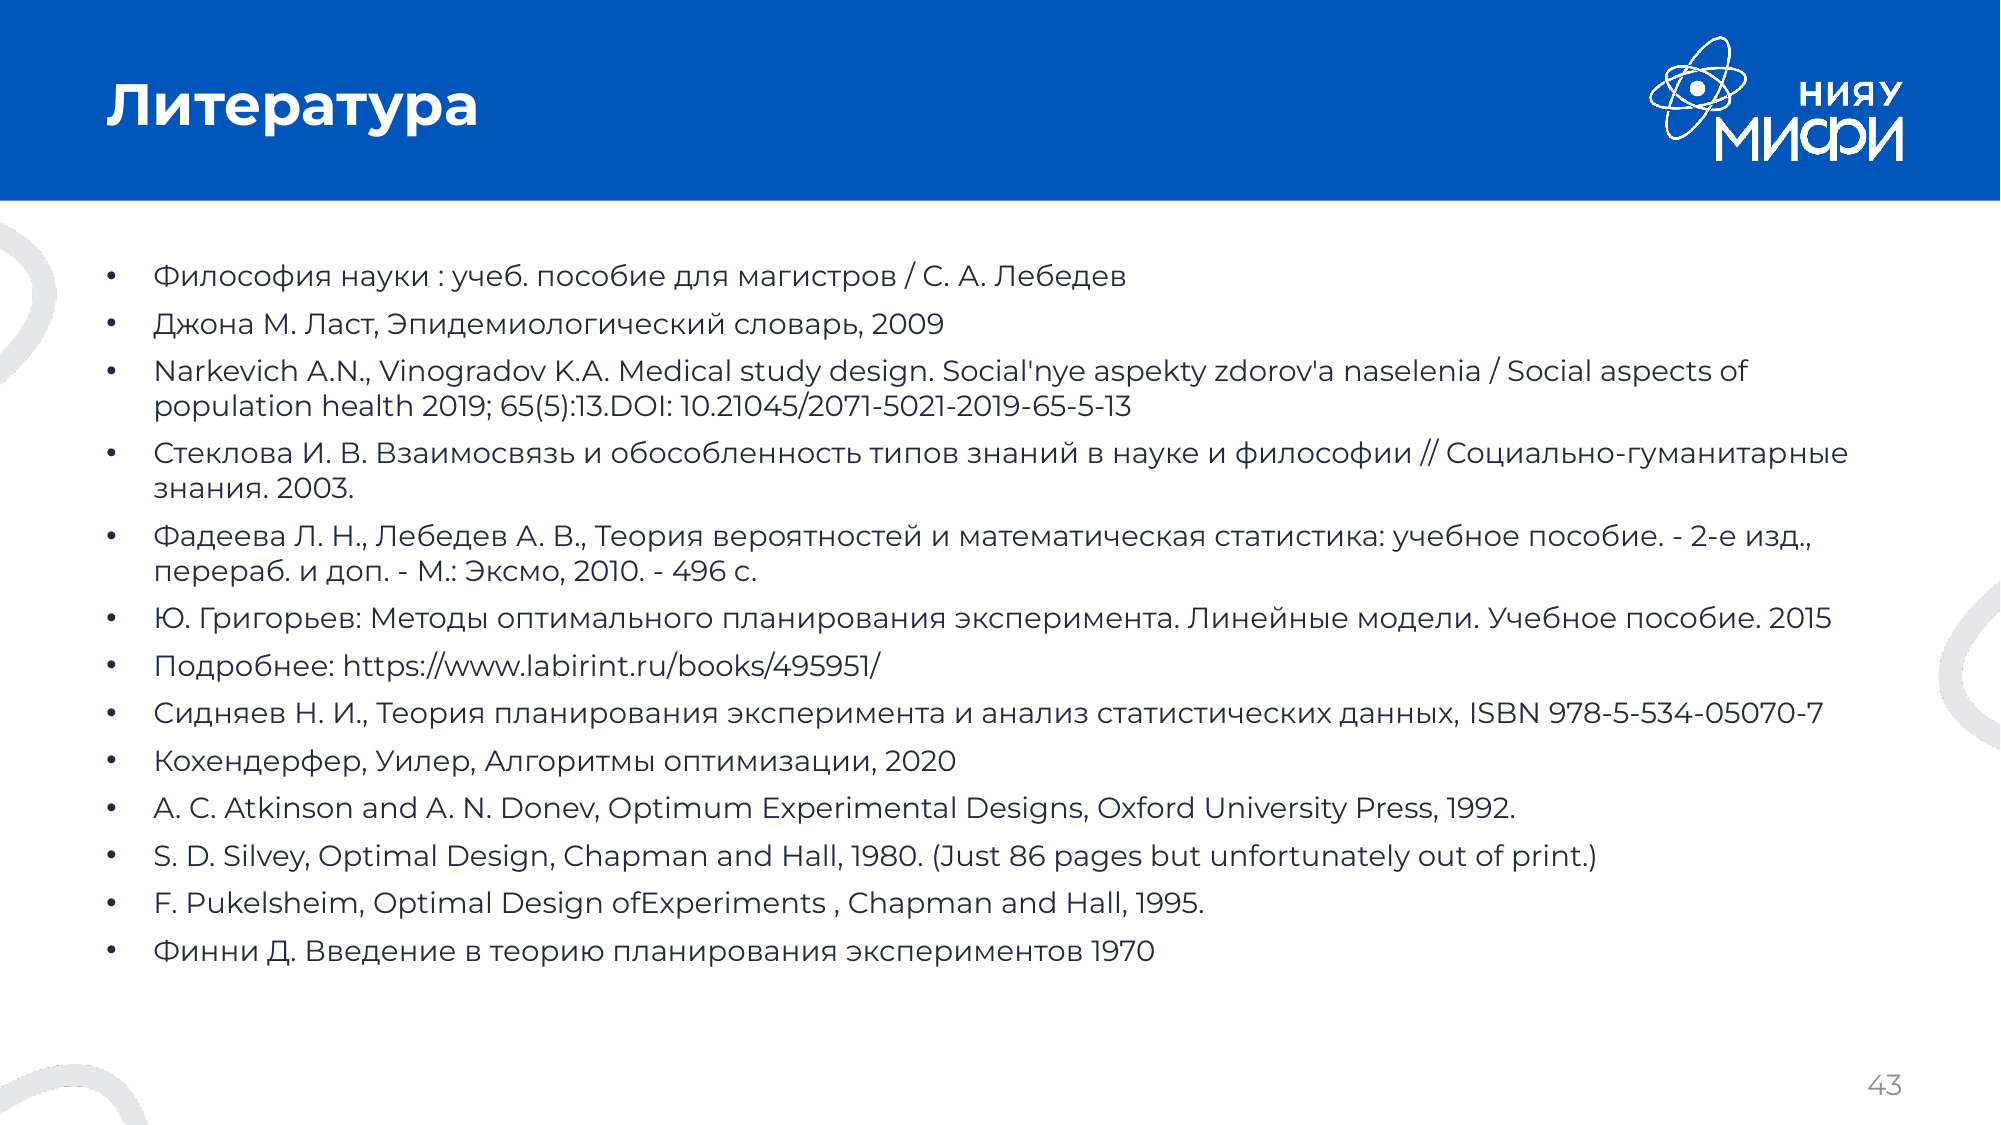

# Литература
Философия науки : учеб. пособие для магистров / С. А. Лебедев
Джона М. Ласт, Эпидемиологический словарь, 2009
Narkevich A.N., Vinogradov K.A. Medical study design. Social'nye aspekty zdorov'a naselenia / Social aspects of population health 2019; 65(5):13.DOI: 10.21045/2071-5021-2019-65-5-13
Стеклова И. В. Взаимосвязь и обособленность типов знаний в науке и философии // Социально-гуманитар­ные знания. 2003.
Фадеева Л. Н., Лебедев А. В., Теория вероятностей и математическая статистика: учебное пособие. - 2-е изд., перераб. и доп. - М.: Эксмо, 2010. - 496 с.
Ю. Григорьев: Методы оптимального планирования эксперимента. Линейные модели. Учебное пособие. 2015
Подробнее: https://www.labirint.ru/books/495951/
Сидняев Н. И., Теория планирования эксперимента и анализ статистических данных, ISBN 978-5-534-05070-7
Кохендерфер, Уилер, Алгоритмы оптимизации, 2020
A. C. Atkinson and A. N. Donev, Optimum Experimental Designs, Oxford University Press, 1992.
S. D. Silvey, Optimal Design, Chapman and Hall, 1980. (Just 86 pages but unfortunately out of print.)
F. Pukelsheim, Optimal Design ofExperiments , Chapman and Hall, 1995.
Финни Д. Введение в теорию планирования экспериментов 1970